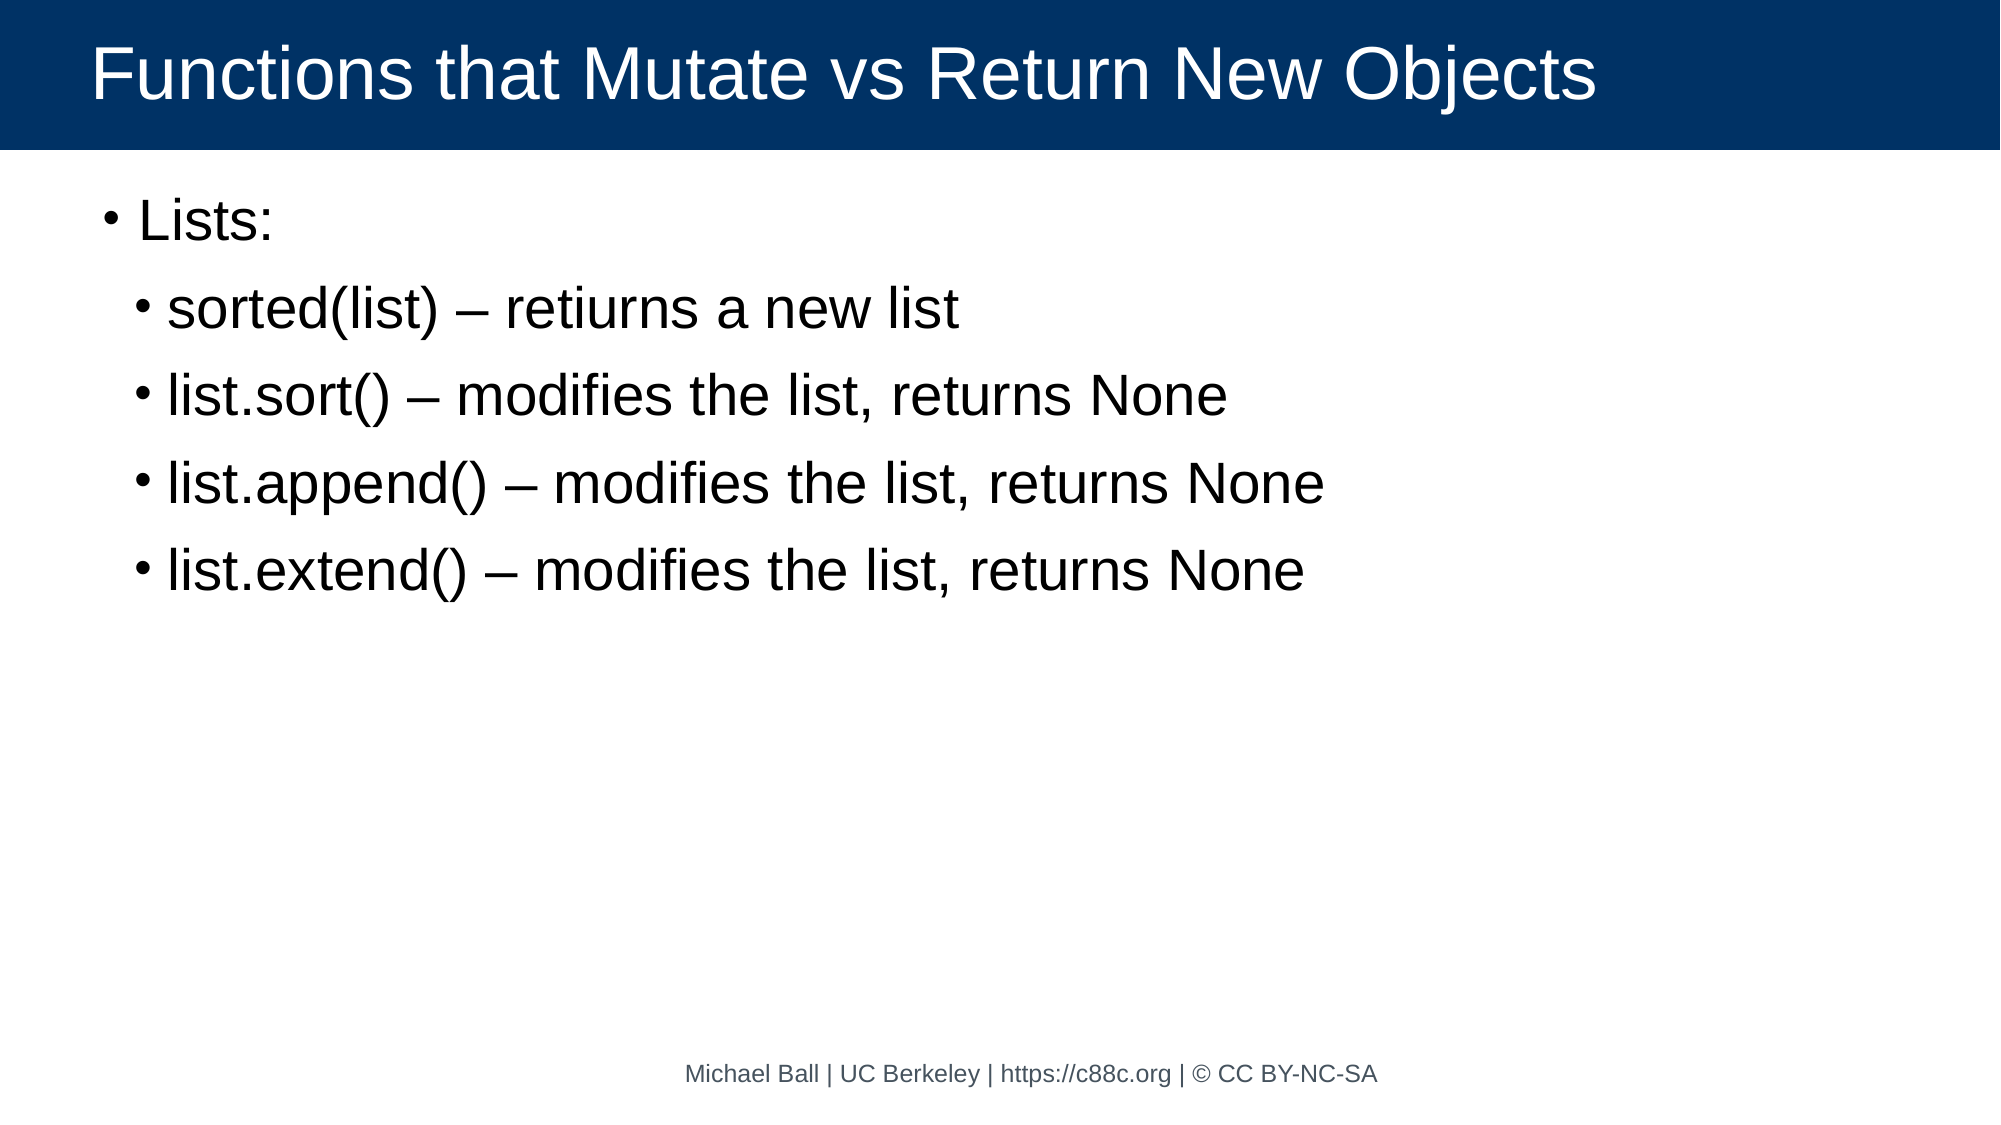

# Functions that Mutate vs Return New Objects
 Lists:
 sorted(list) – retiurns a new list
 list.sort() – modifies the list, returns None
 list.append() – modifies the list, returns None
 list.extend() – modifies the list, returns None
Michael Ball | UC Berkeley | https://c88c.org | © CC BY-NC-SA